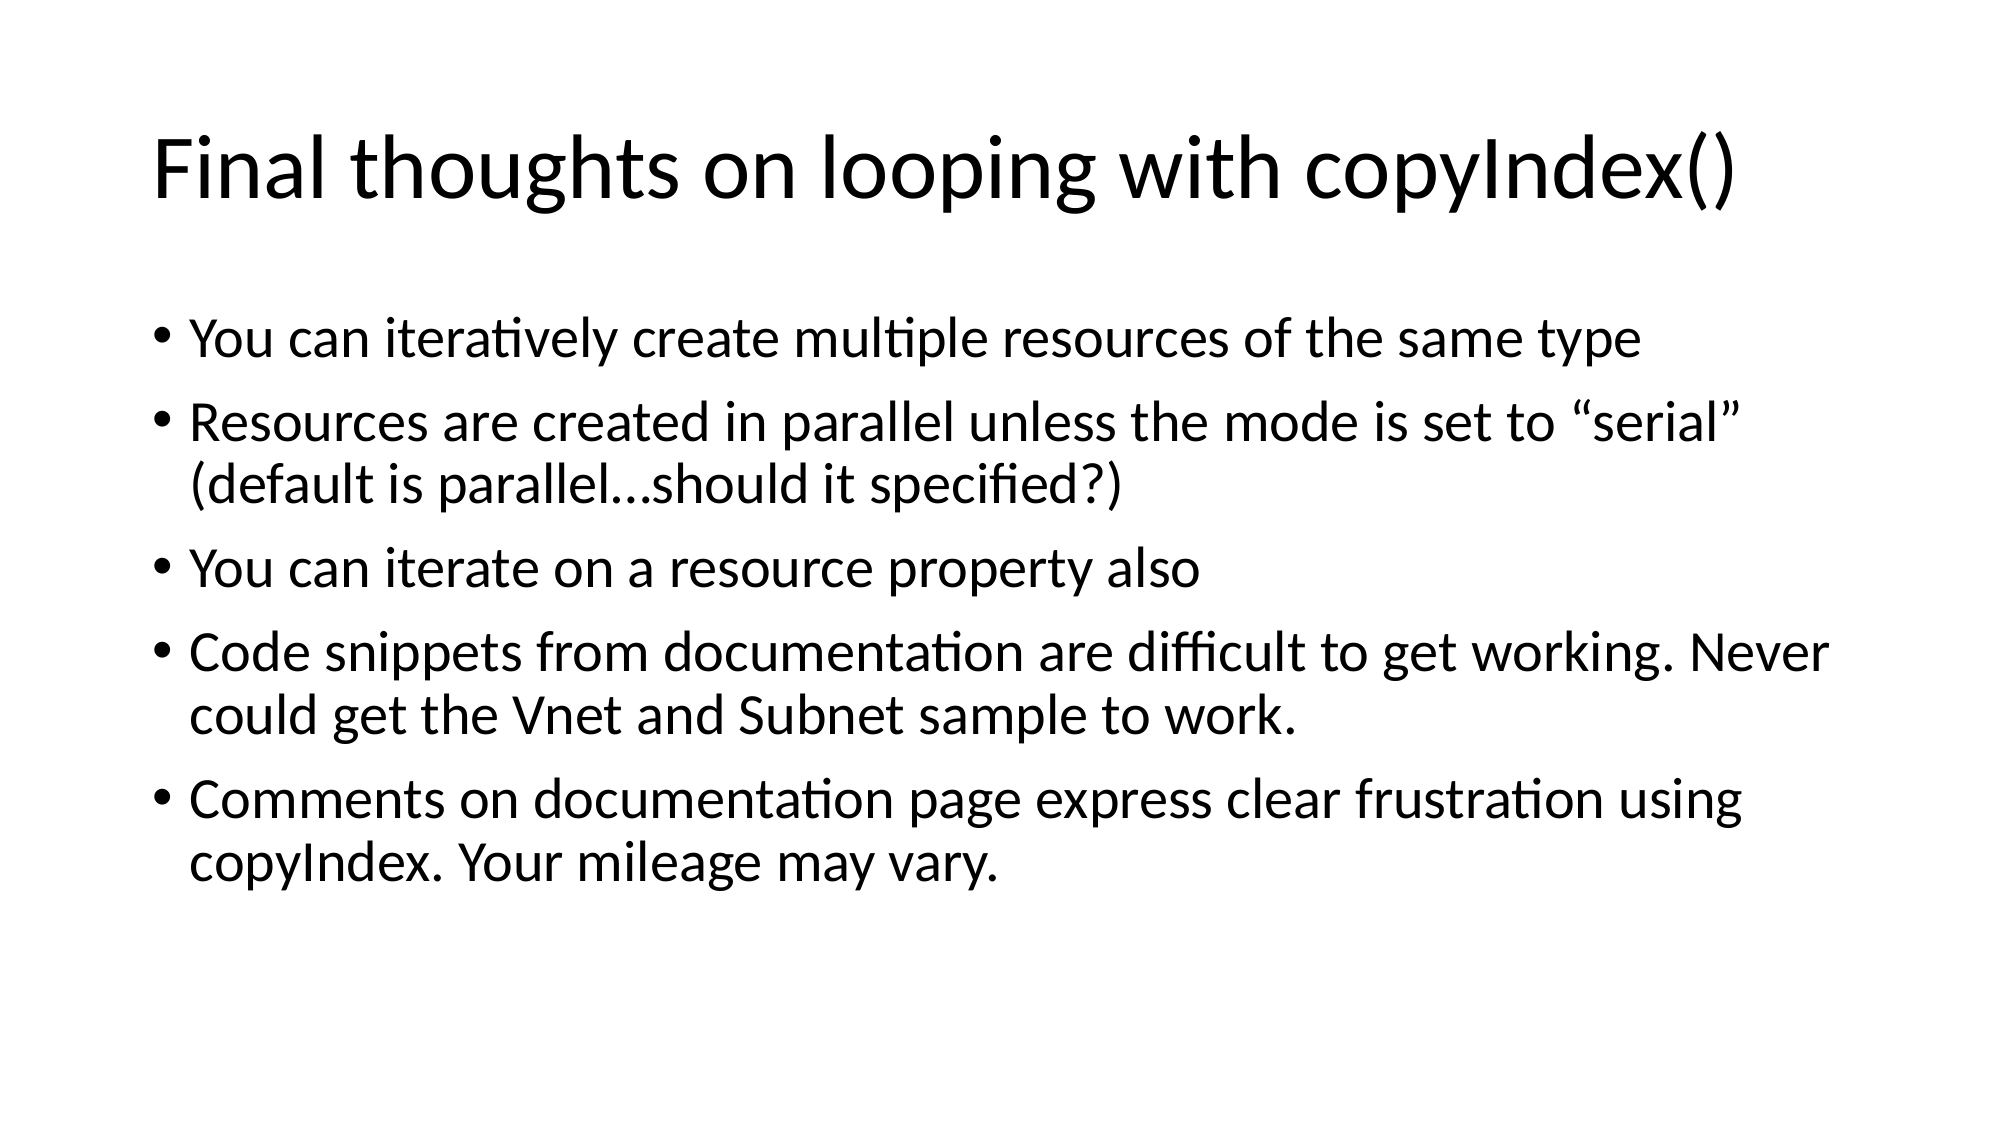

# Final thoughts on looping with copyIndex()
You can iteratively create multiple resources of the same type
Resources are created in parallel unless the mode is set to “serial” (default is parallel…should it specified?)
You can iterate on a resource property also
Code snippets from documentation are difficult to get working. Never could get the Vnet and Subnet sample to work.
Comments on documentation page express clear frustration using copyIndex. Your mileage may vary.